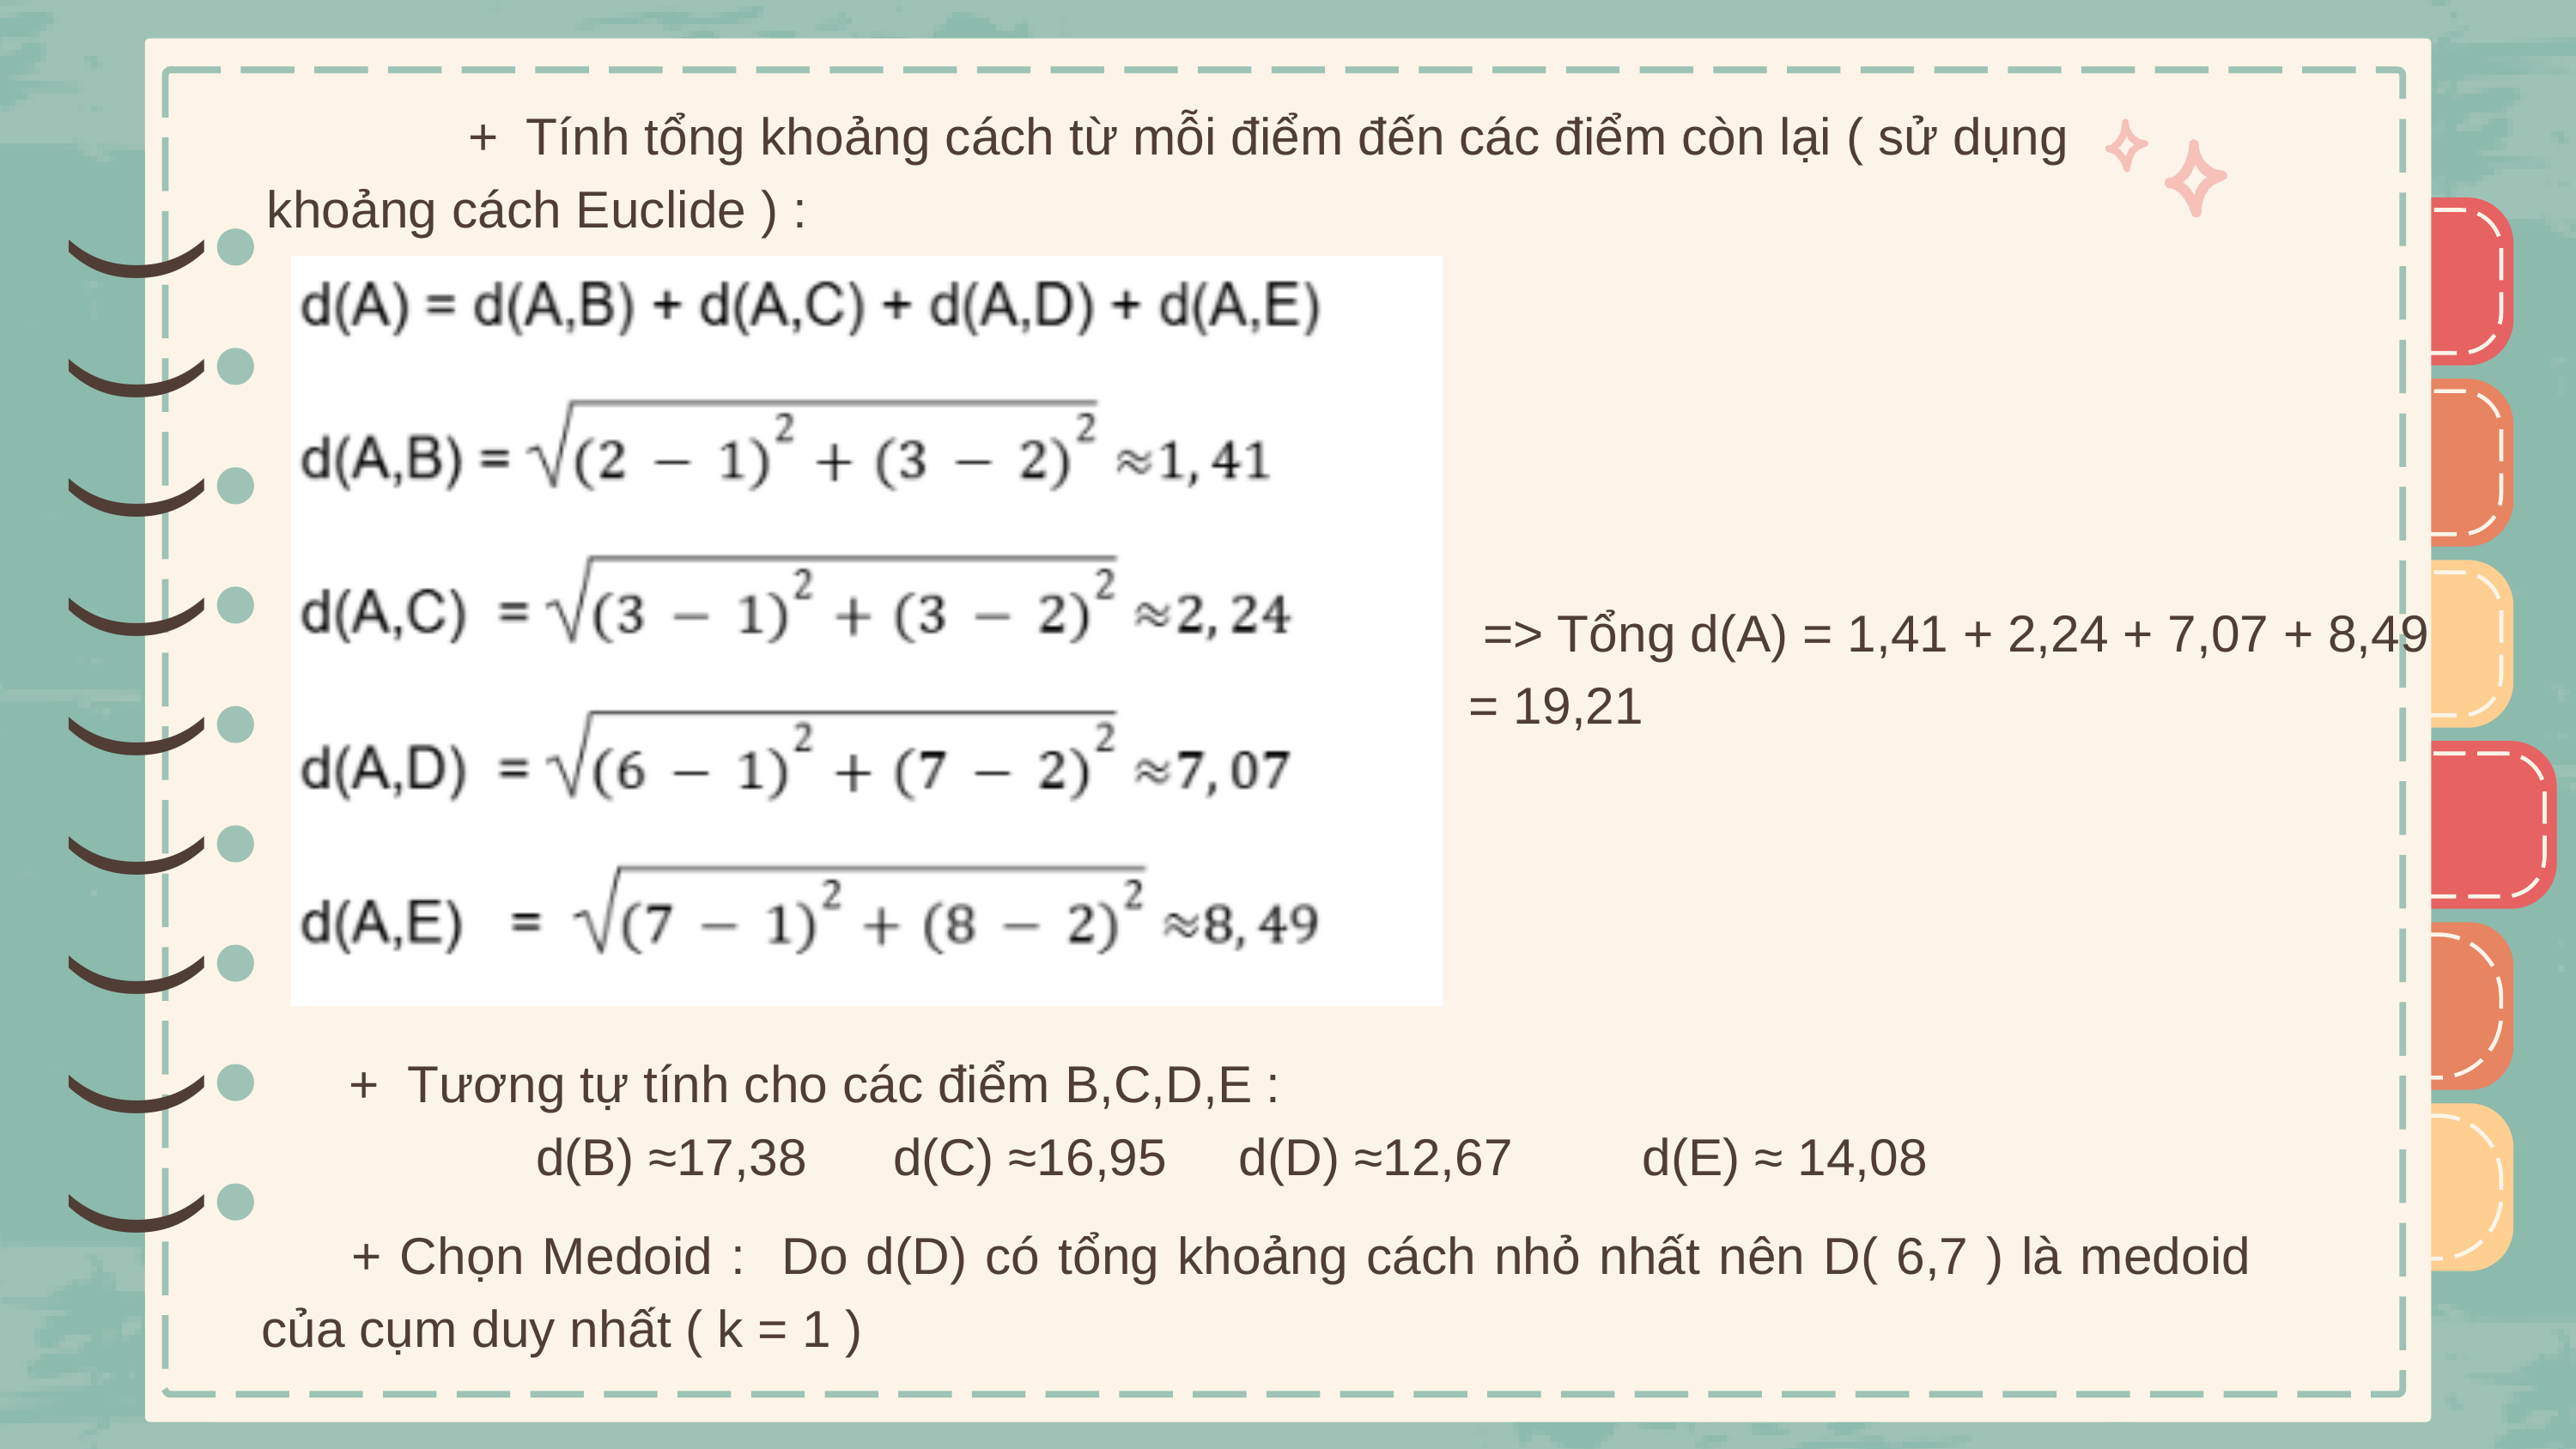

+  Tính tổng khoảng cách từ mỗi điểm đến các điểm còn lại ( sử dụng khoảng cách Euclide ) :

)
)
)
)
)
)
)
)
)

)
)
)
)
)
)
)
)
)

 => Tổng d(A) = 1,41 + 2,24 + 7,07 + 8,49 = 19,21

    +  Tương tự tính cho các điểm B,C,D,E :
                 d(B) ≈17,38      d(C) ≈16,95     d(D) ≈12,67         d(E) ≈ 14,08

     + Chọn Medoid :  Do d(D) có tổng khoảng cách nhỏ nhất nên D( 6,7 ) là medoid của cụm duy nhất ( k = 1 )